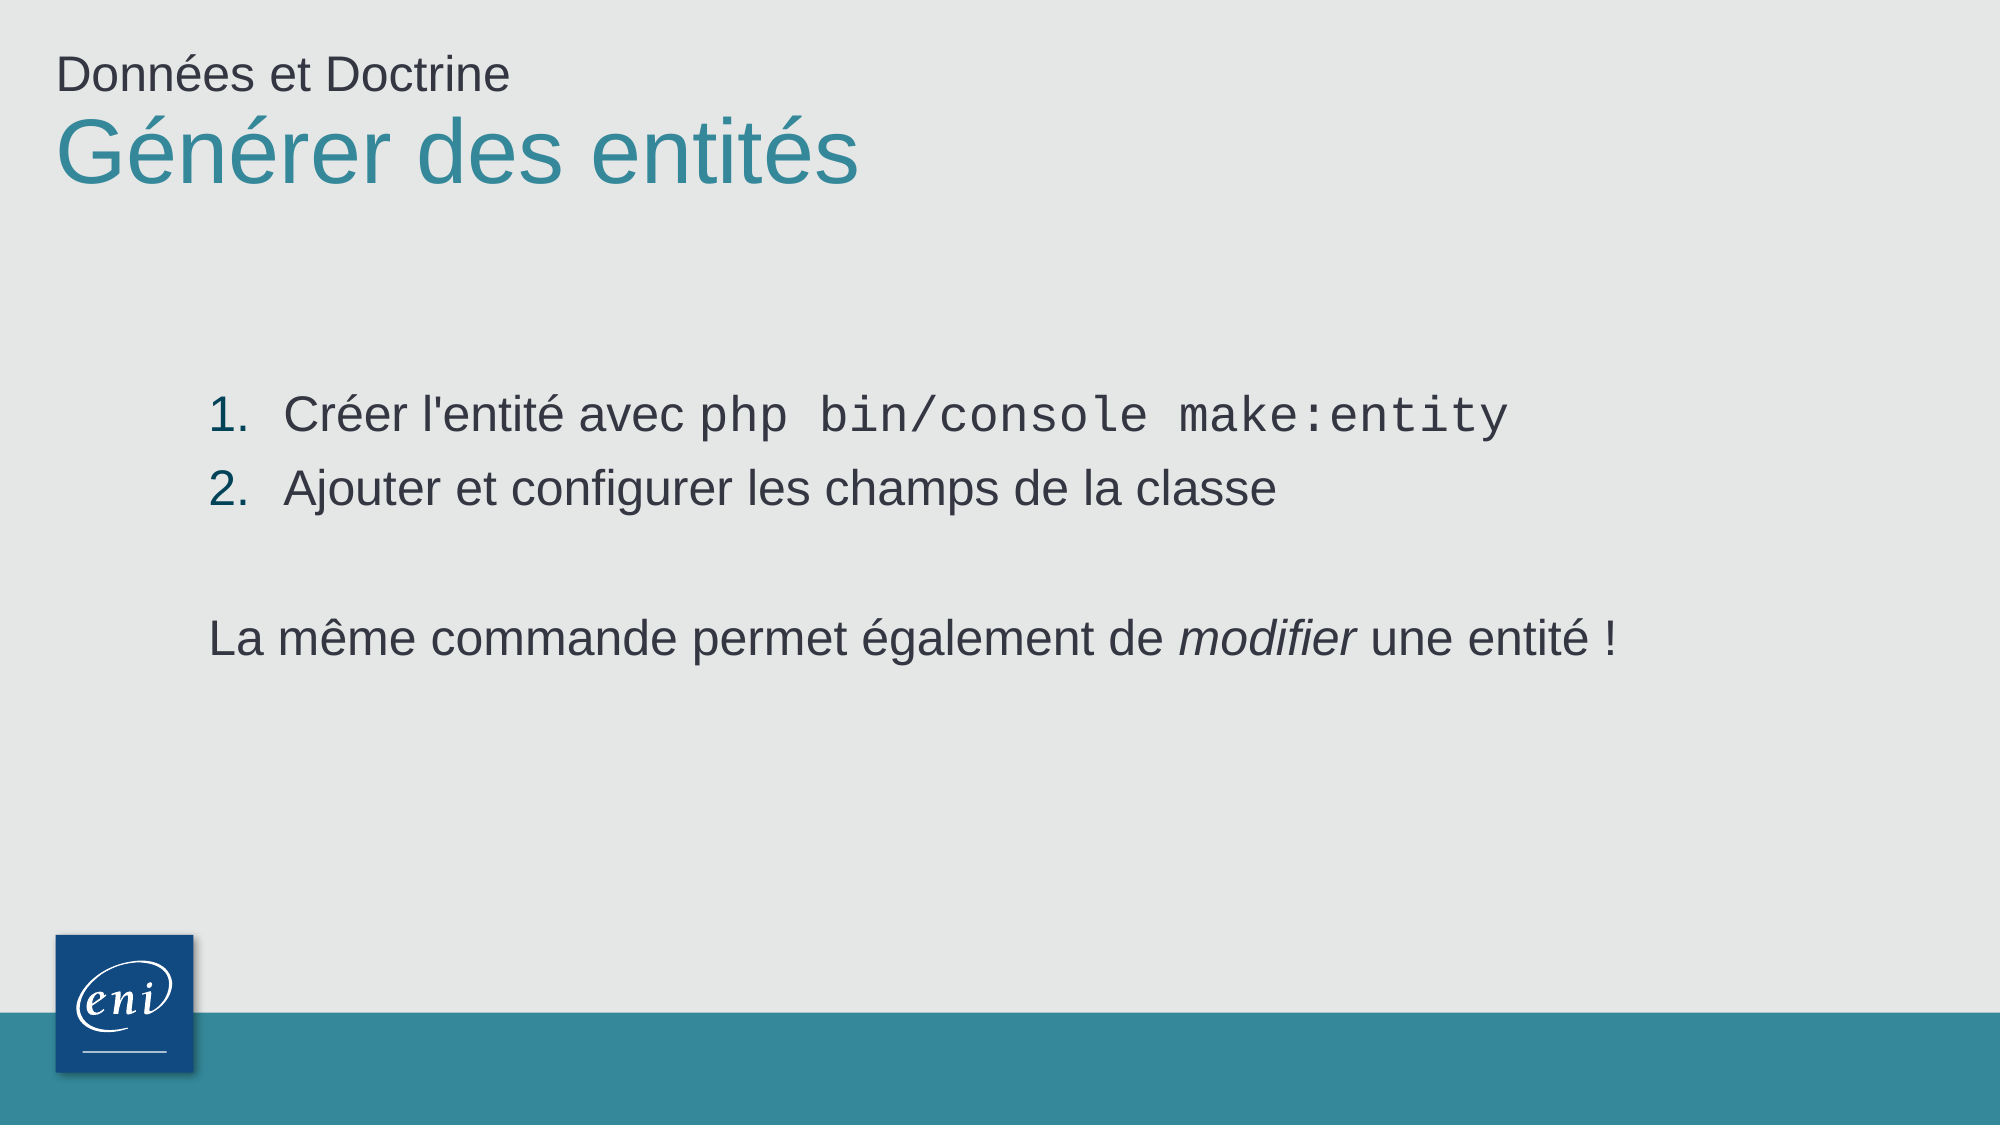

Données et Doctrine
# Générer des entités

Créer l'entité avec php bin/console make:entity
Ajouter et configurer les champs de la classe

La même commande permet également de modifier une entité !